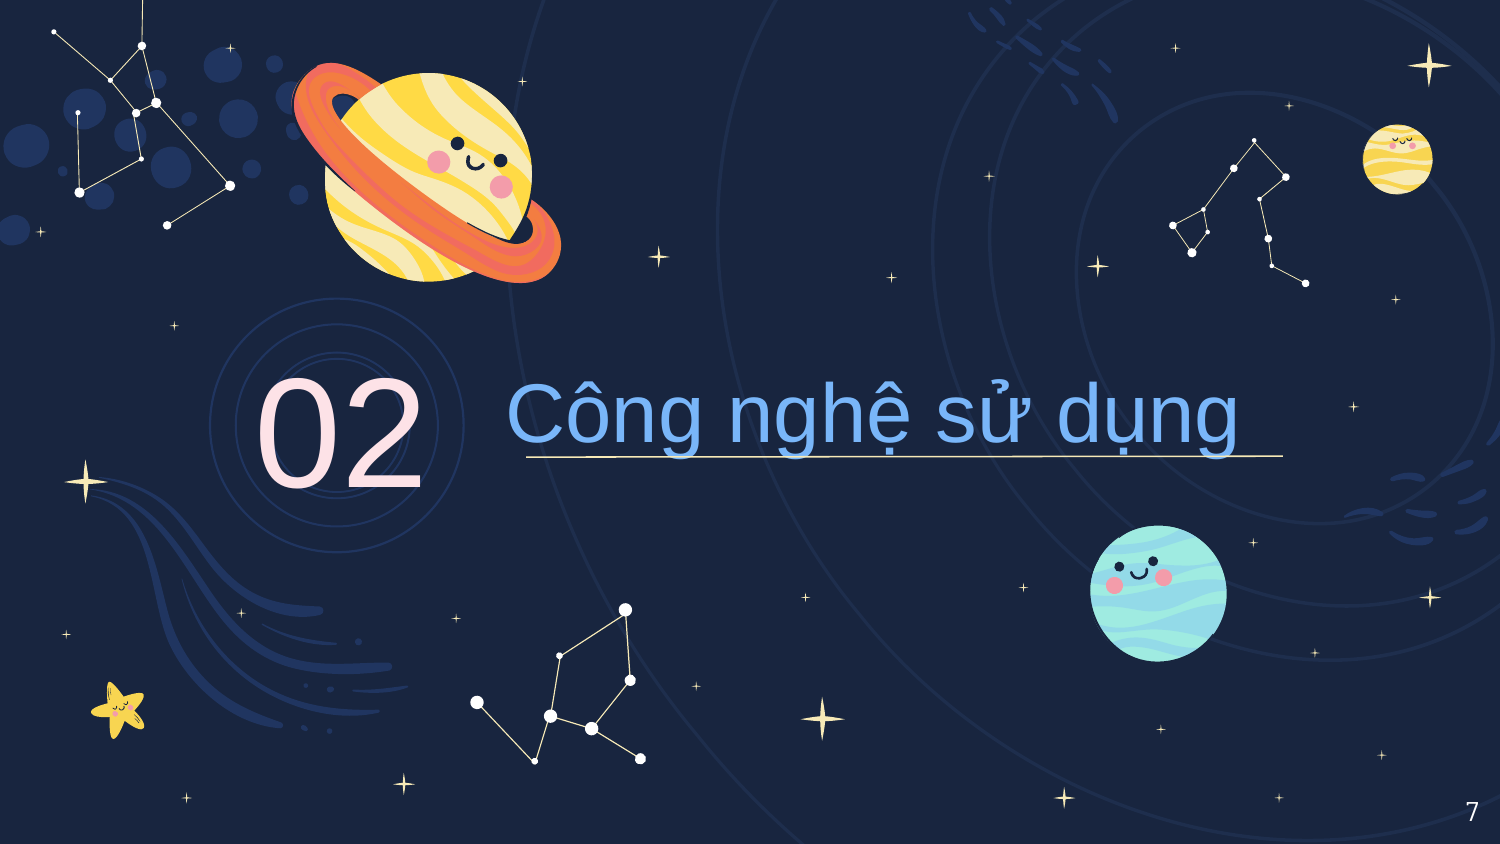

# Công nghệ sử dụng
02

7